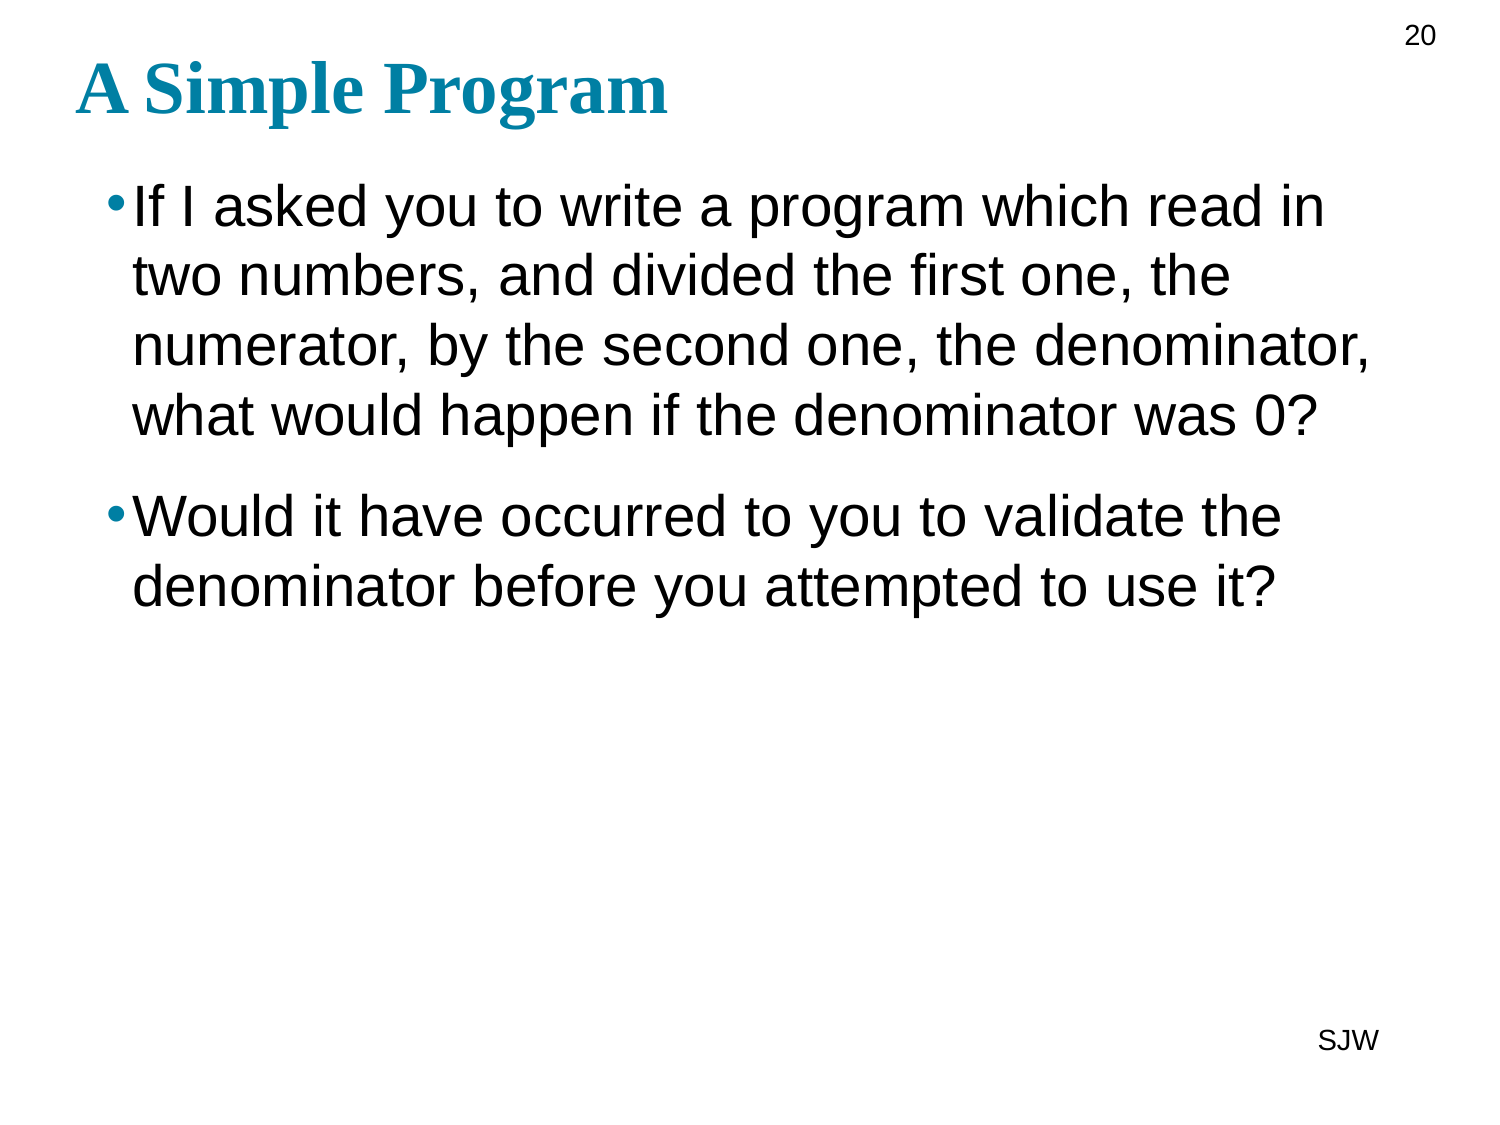

20
# A Simple Program
If I asked you to write a program which read in two numbers, and divided the first one, the numerator, by the second one, the denominator, what would happen if the denominator was 0?
Would it have occurred to you to validate the denominator before you attempted to use it?
SJW